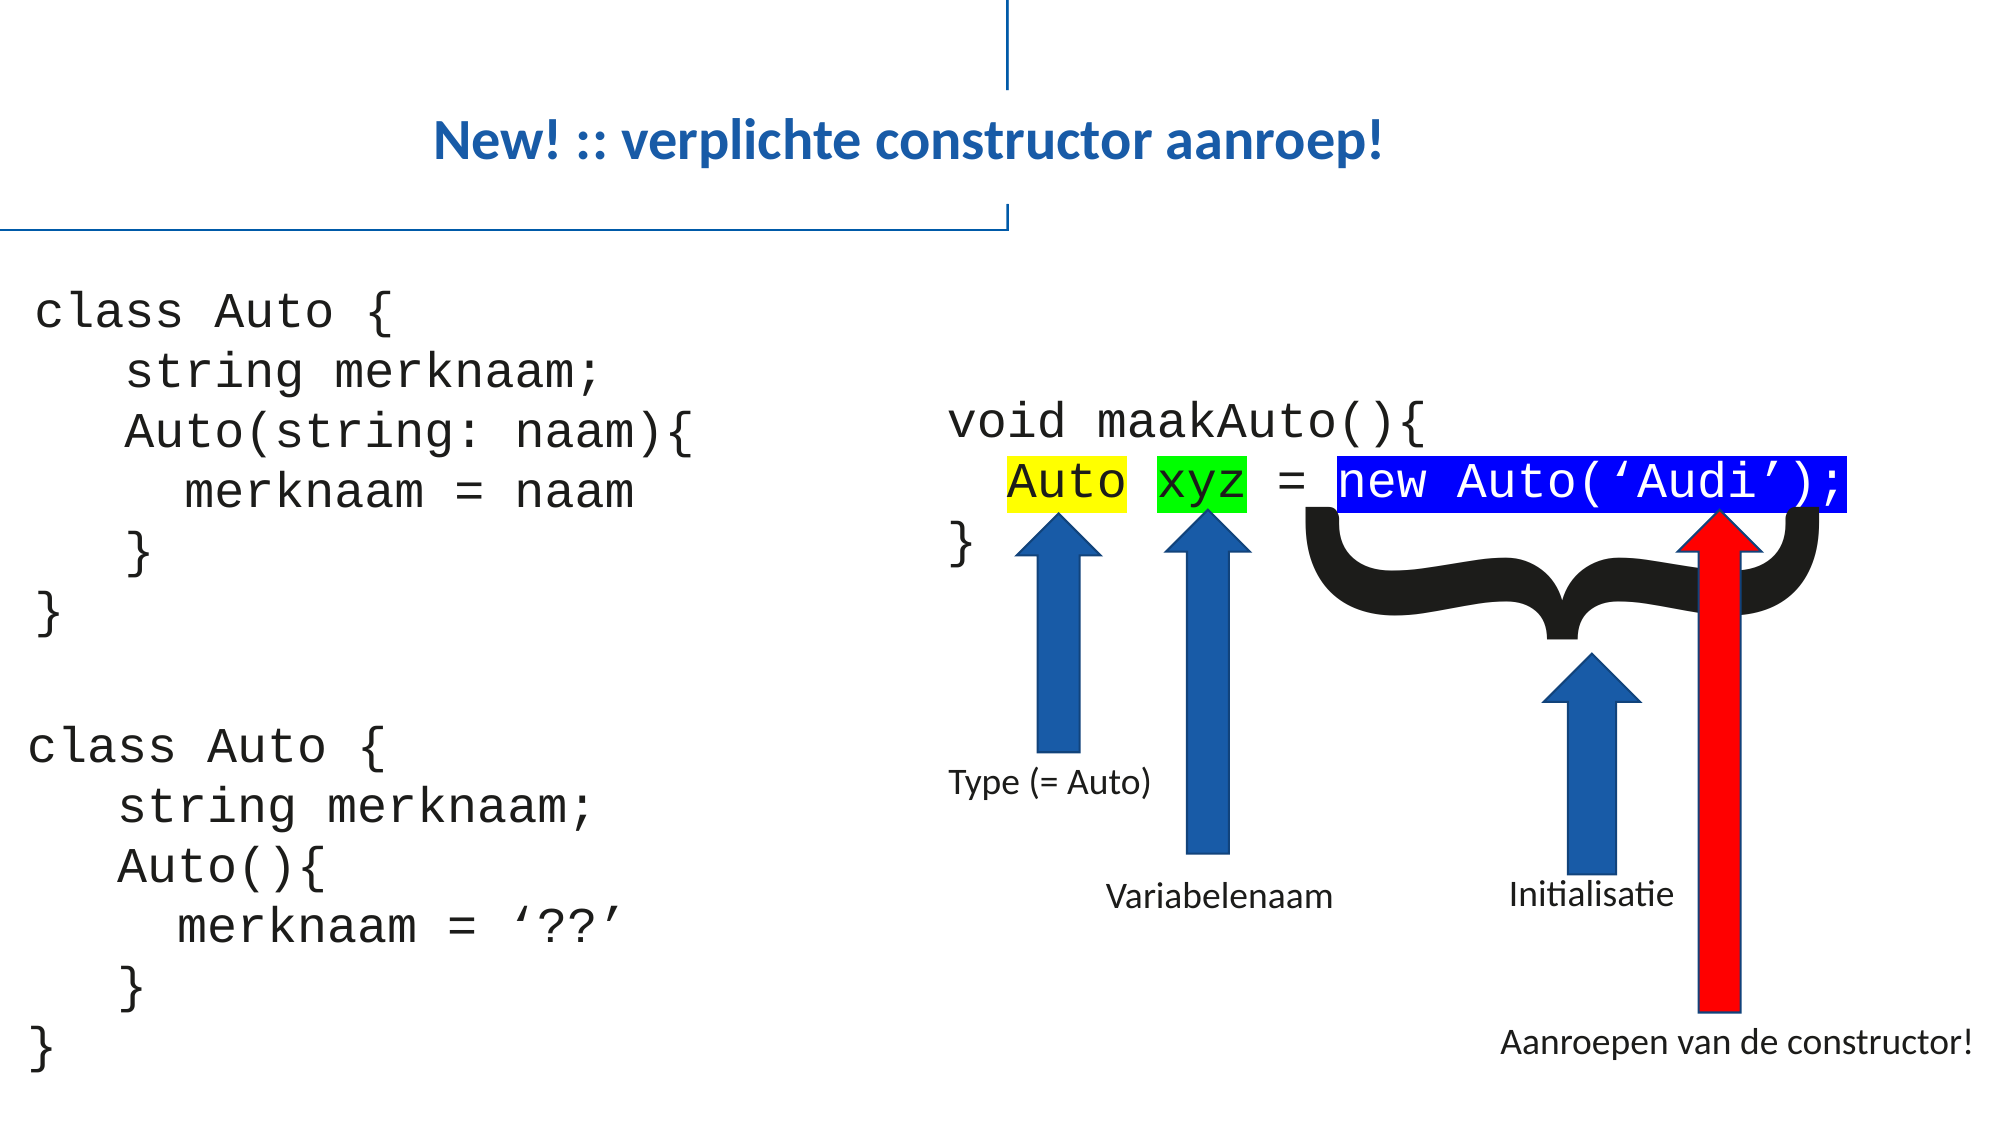

# New! :: verplichte constructor aanroep!
}
class Auto {
   string merknaam;
   Auto(string: naam){
     merknaam = naam
   }
}
void maakAuto(){
  Auto xyz = new Auto(‘Audi’);
}

class Auto {
   string merknaam;
   Auto(){
     merknaam = ‘??’
   }
}
Type (= Auto)
Initialisatie
Variabelenaam
Aanroepen van de constructor!